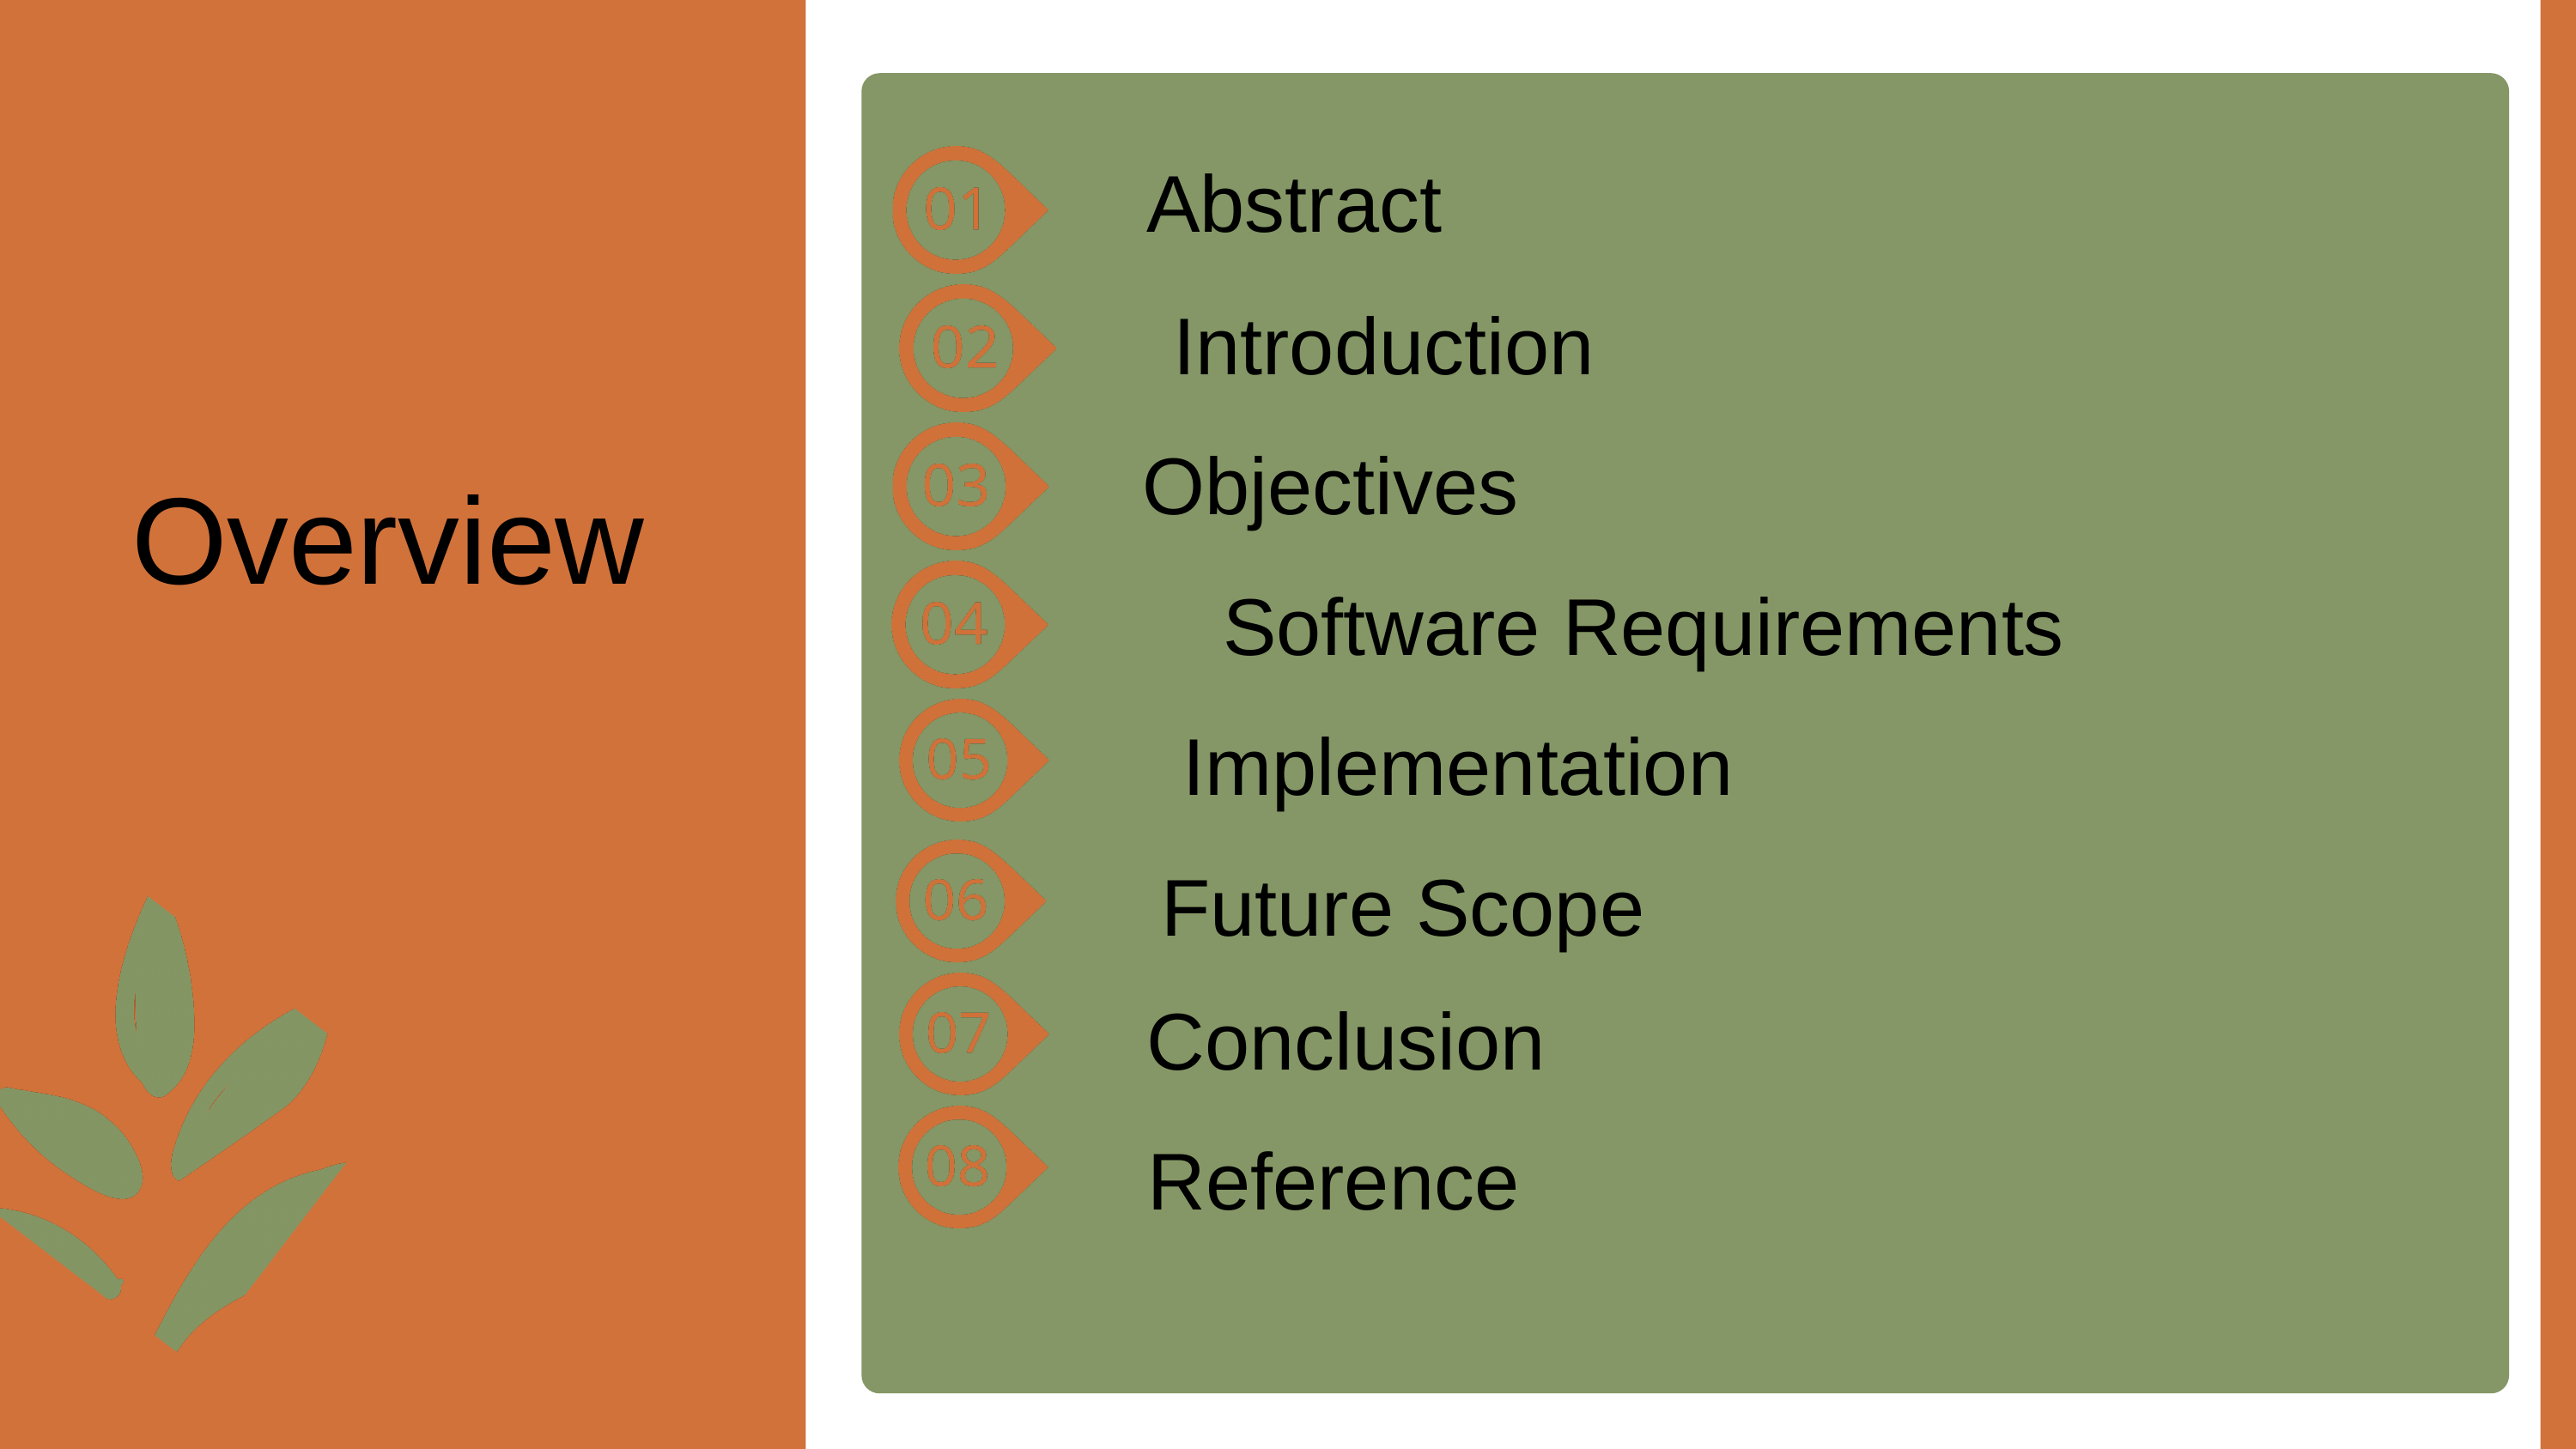

Abstract

Introduction
Objectives
Overview
Software Requirements
Implementation
Future Scope

Conclusion
Reference